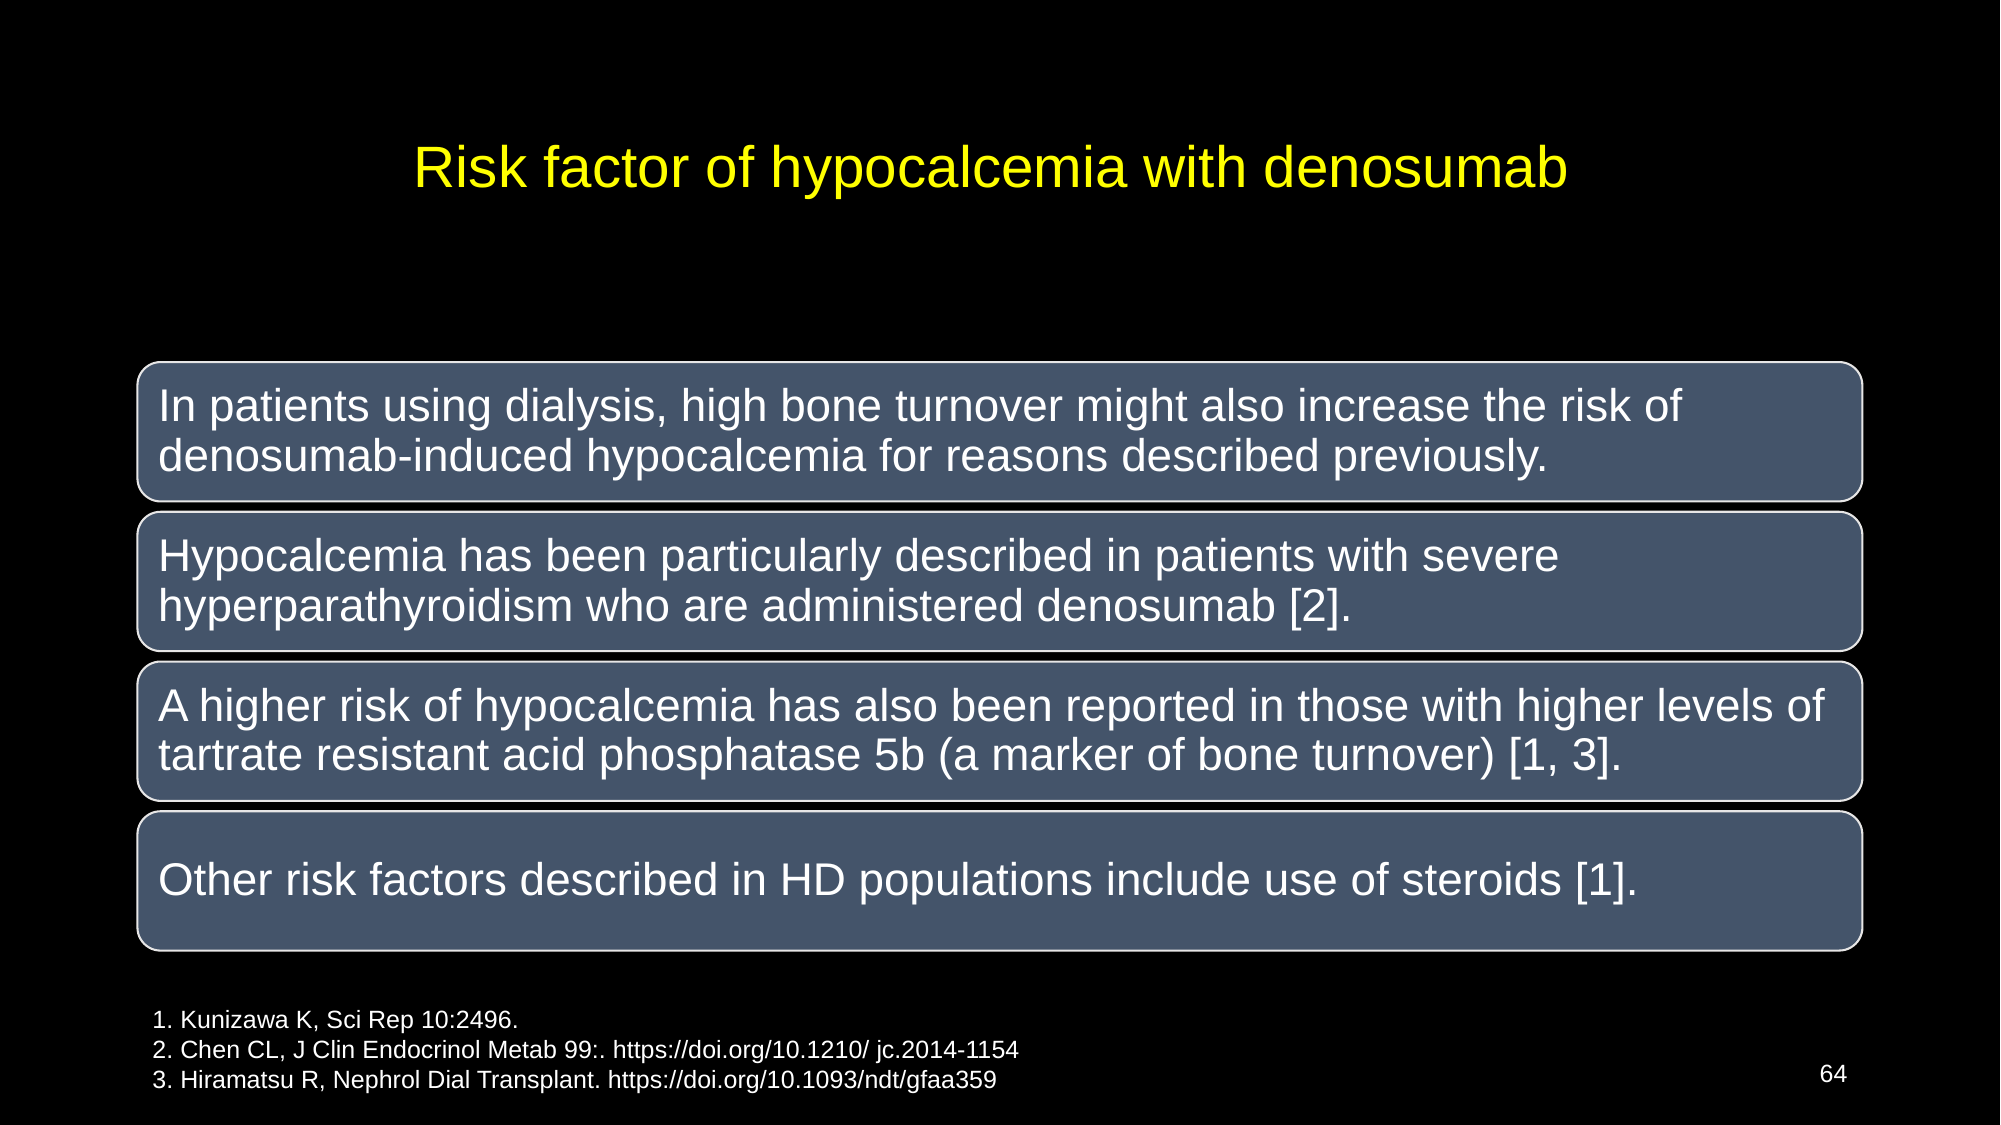

# Risk factor of hypocalcemia with denosumab

In patients using dialysis, high bone turnover might also increase the risk of denosumab-induced hypocalcemia for reasons described previously.

Hypocalcemia has been particularly described in patients with severe hyperparathyroidism who are administered denosumab [2].

A higher risk of hypocalcemia has also been reported in those with higher levels of tartrate resistant acid phosphatase 5b (a marker of bone turnover) [1, 3].

Other risk factors described in HD populations include use of steroids [1].
1. Kunizawa K, Sci Rep 10:2496.
2. Chen CL, J Clin Endocrinol Metab 99:. https://doi.org/10.1210/ jc.2014-1154
3. Hiramatsu R, Nephrol Dial Transplant. https://doi.org/10.1093/ndt/gfaa359
64